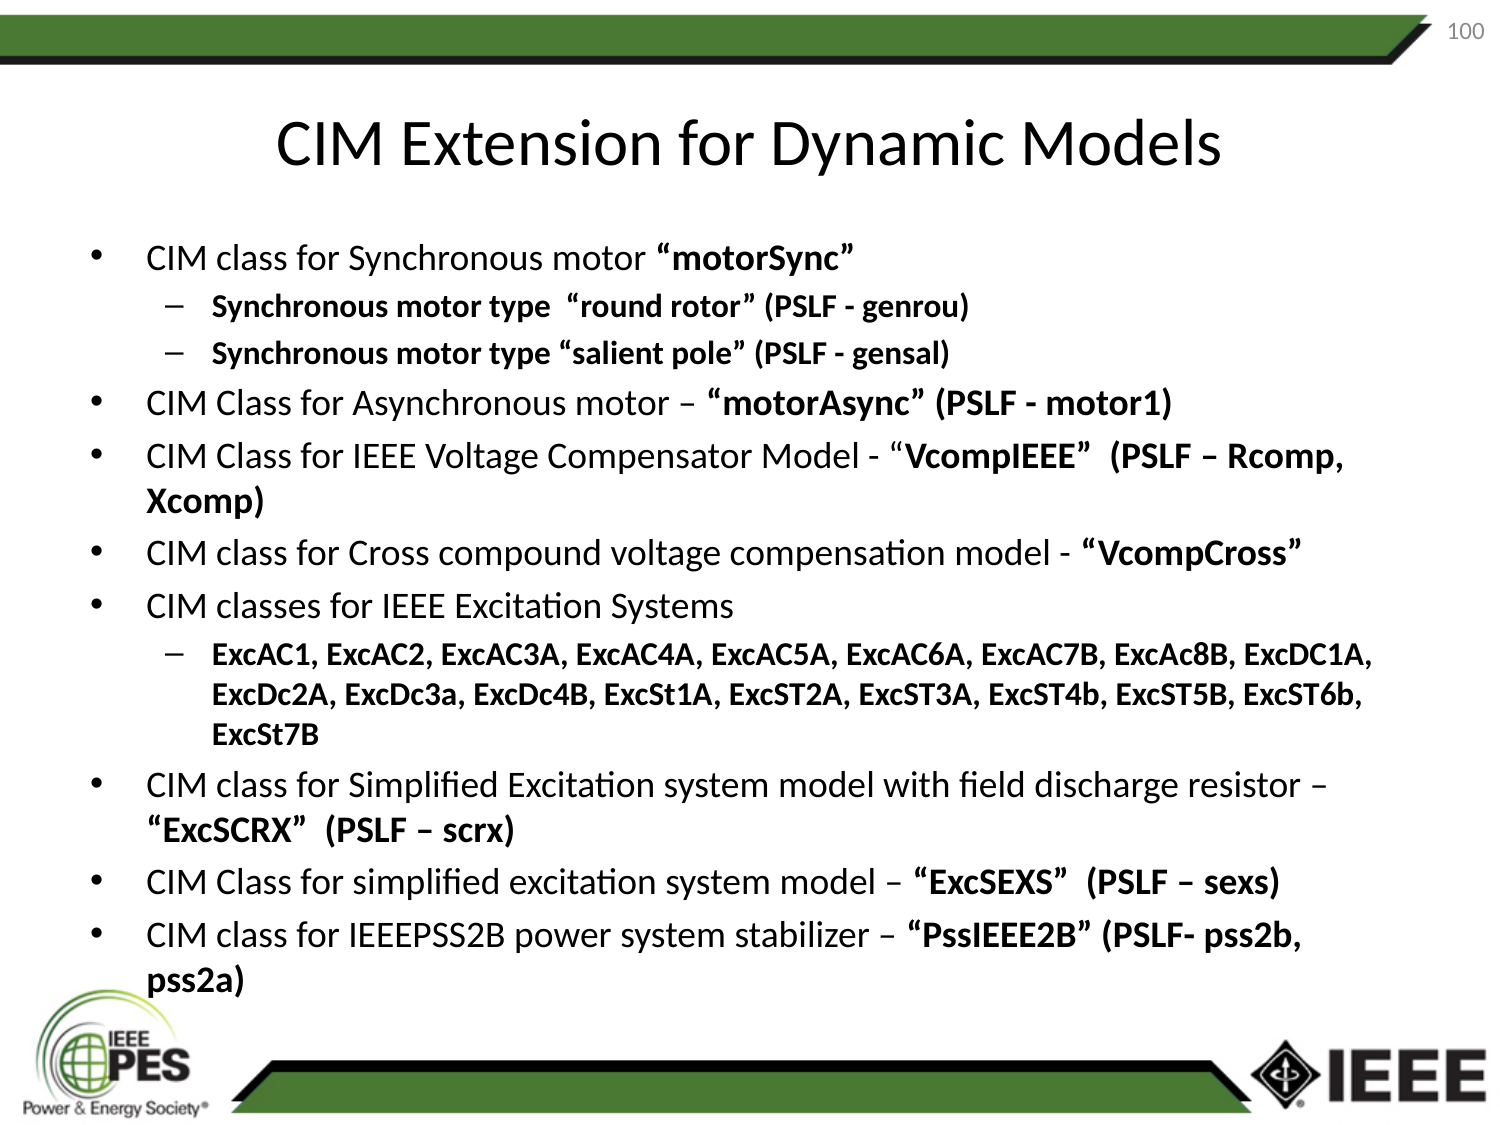

100
# CIM Extension for Dynamic Models
CIM class for Synchronous motor “motorSync”
Synchronous motor type  “round rotor” (PSLF - genrou)
Synchronous motor type “salient pole” (PSLF - gensal)
CIM Class for Asynchronous motor – “motorAsync” (PSLF - motor1)
CIM Class for IEEE Voltage Compensator Model - “VcompIEEE”  (PSLF – Rcomp, Xcomp)
CIM class for Cross compound voltage compensation model - “VcompCross”
CIM classes for IEEE Excitation Systems
ExcAC1, ExcAC2, ExcAC3A, ExcAC4A, ExcAC5A, ExcAC6A, ExcAC7B, ExcAc8B, ExcDC1A, ExcDc2A, ExcDc3a, ExcDc4B, ExcSt1A, ExcST2A, ExcST3A, ExcST4b, ExcST5B, ExcST6b, ExcSt7B
CIM class for Simplified Excitation system model with field discharge resistor – “ExcSCRX”  (PSLF – scrx)
CIM Class for simplified excitation system model – “ExcSEXS”  (PSLF – sexs)
CIM class for IEEEPSS2B power system stabilizer – “PssIEEE2B” (PSLF- pss2b, pss2a)